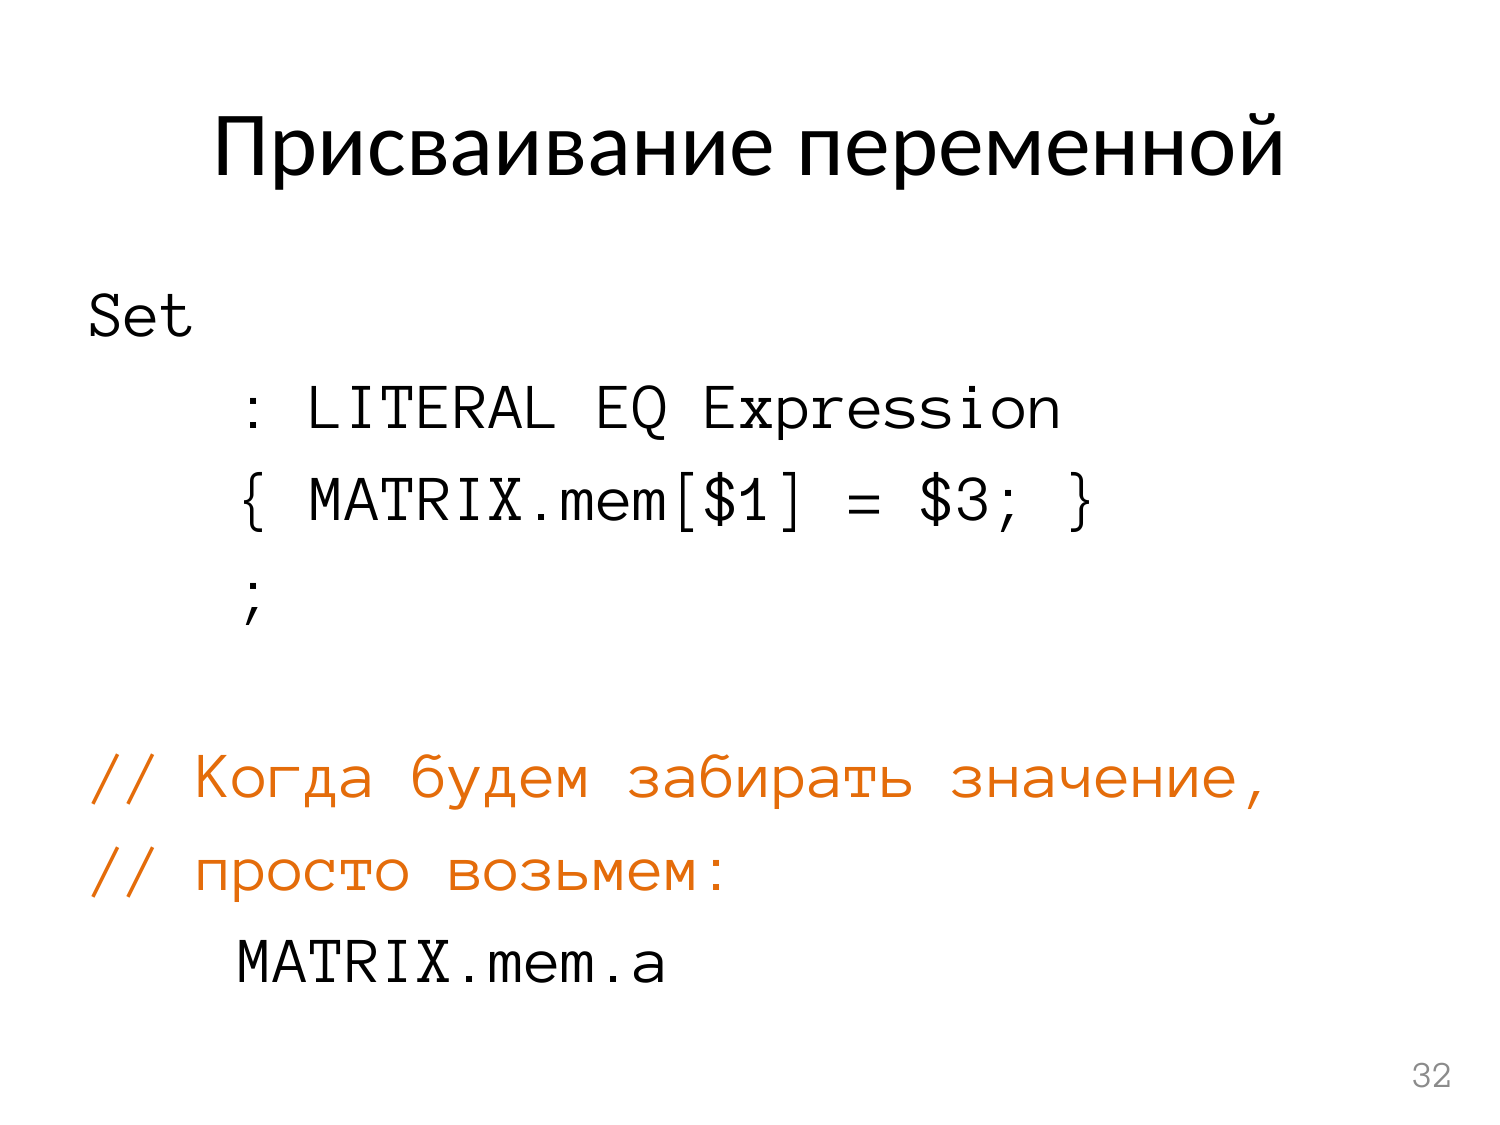

# Присваивание переменной
Set
	: LITERAL EQ Expression
		{ MATRIX.mem[$1] = $3; }
	;

// Когда будем забирать значение,
// просто возьмем:
		MATRIX.mem.a
32